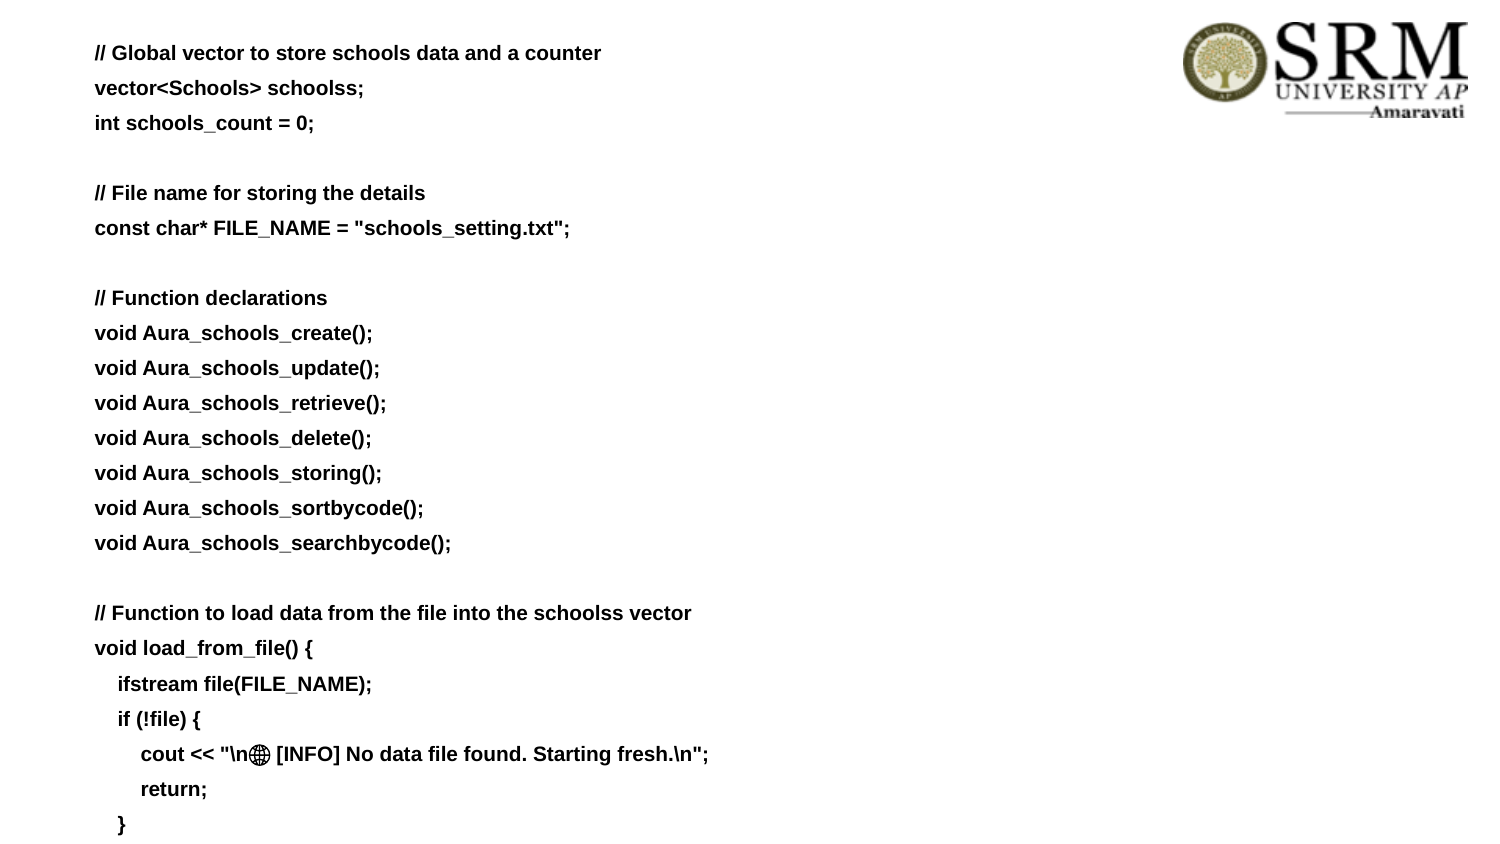

// Global vector to store schools data and a counter
vector<Schools> schoolss;
int schools_count = 0;

// File name for storing the details
const char* FILE_NAME = "schools_setting.txt";

// Function declarations
void Aura_schools_create();
void Aura_schools_update();
void Aura_schools_retrieve();
void Aura_schools_delete();
void Aura_schools_storing();
void Aura_schools_sortbycode();
void Aura_schools_searchbycode();

// Function to load data from the file into the schoolss vector
void load_from_file() {
    ifstream file(FILE_NAME);
    if (!file) {
        cout << "\n🌐 [INFO] No data file found. Starting fresh.\n";
        return;
    }